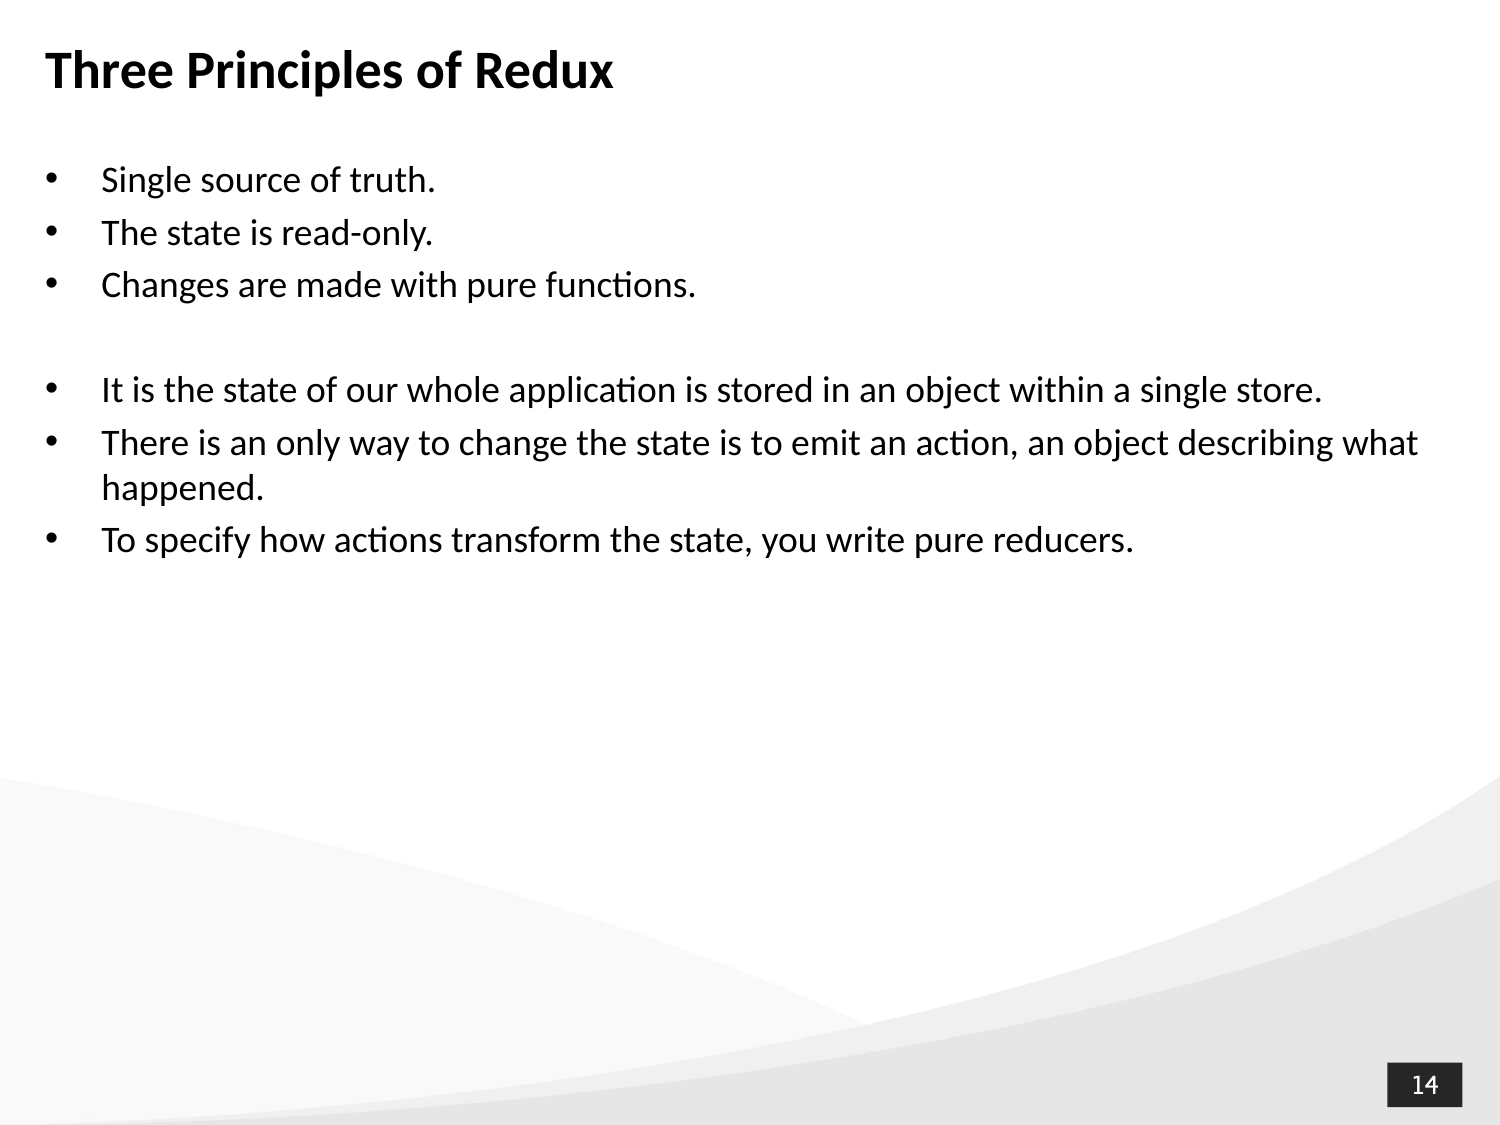

# Three Principles of Redux
Single source of truth.
The state is read-only.
Changes are made with pure functions.

It is the state of our whole application is stored in an object within a single store.
There is an only way to change the state is to emit an action, an object describing what happened.
To specify how actions transform the state, you write pure reducers.